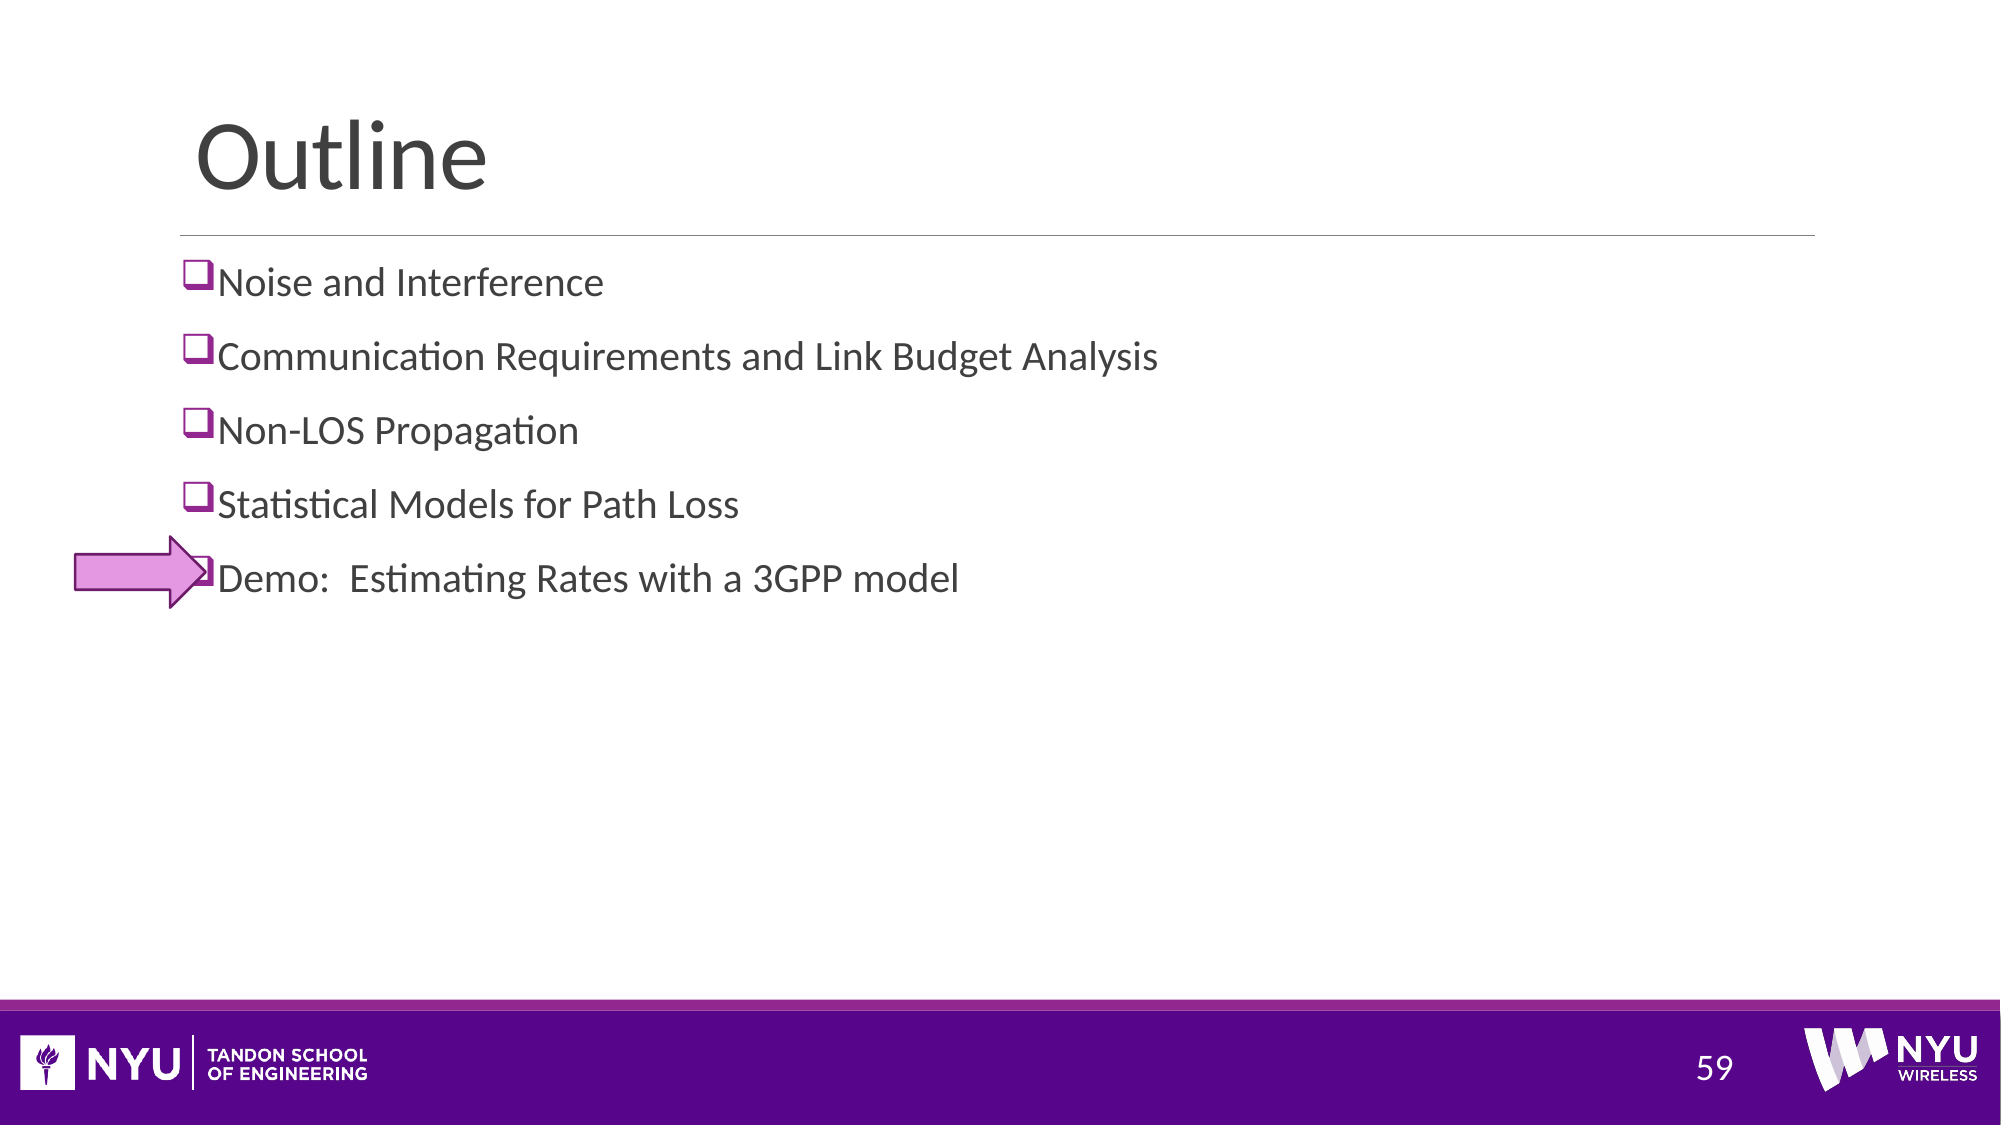

# Outline
Noise and Interference
Communication Requirements and Link Budget Analysis
Non-LOS Propagation
Statistical Models for Path Loss
Demo:  Estimating Rates with a 3GPP model

59